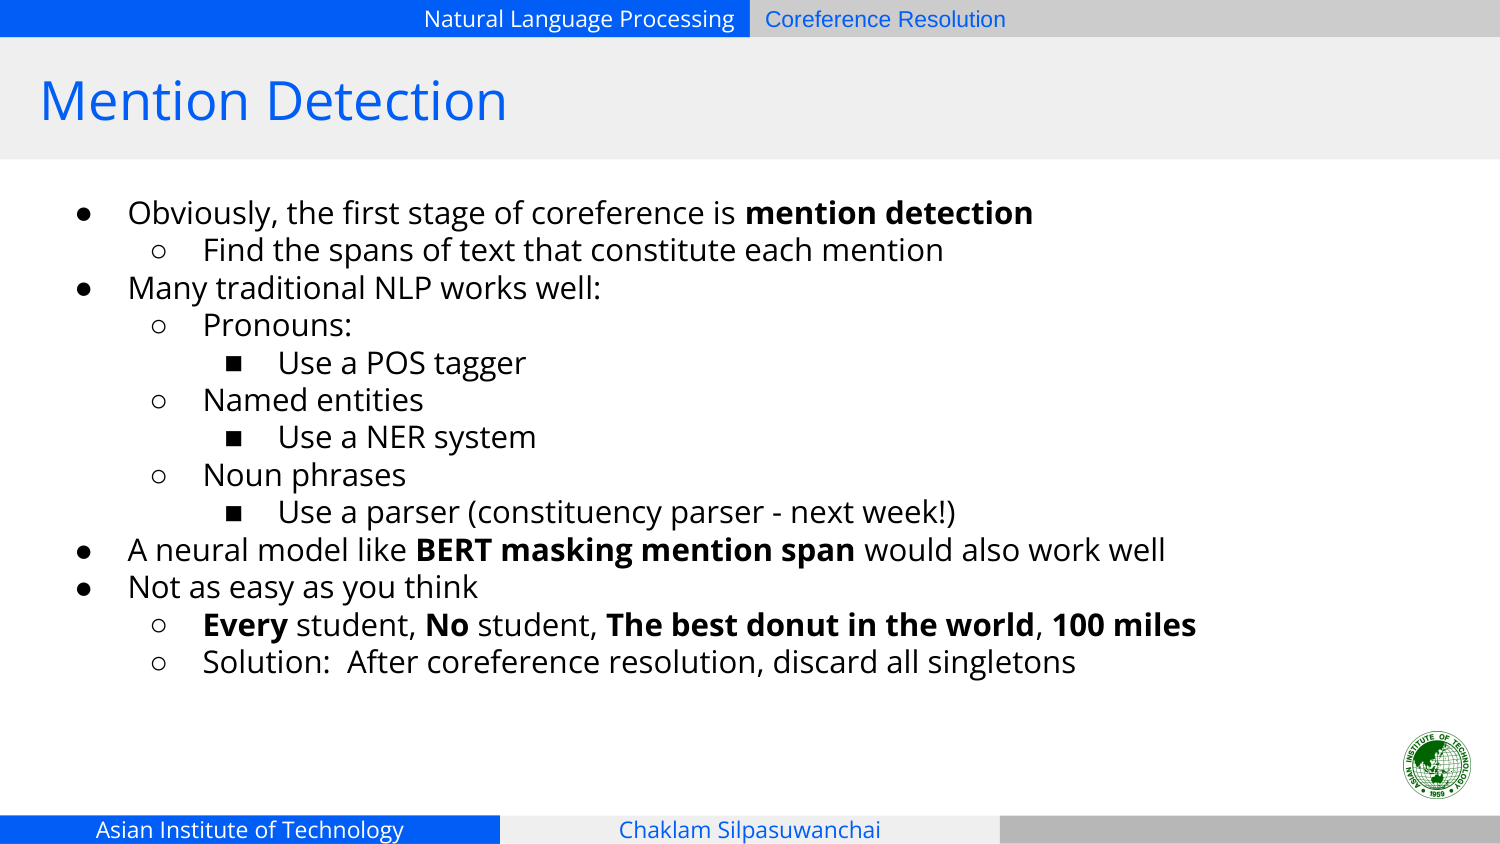

# Mention Detection
Obviously, the first stage of coreference is mention detection
Find the spans of text that constitute each mention
Many traditional NLP works well:
Pronouns:
Use a POS tagger
Named entities
Use a NER system
Noun phrases
Use a parser (constituency parser - next week!)
A neural model like BERT masking mention span would also work well
Not as easy as you think
Every student, No student, The best donut in the world, 100 miles
Solution:  After coreference resolution, discard all singletons